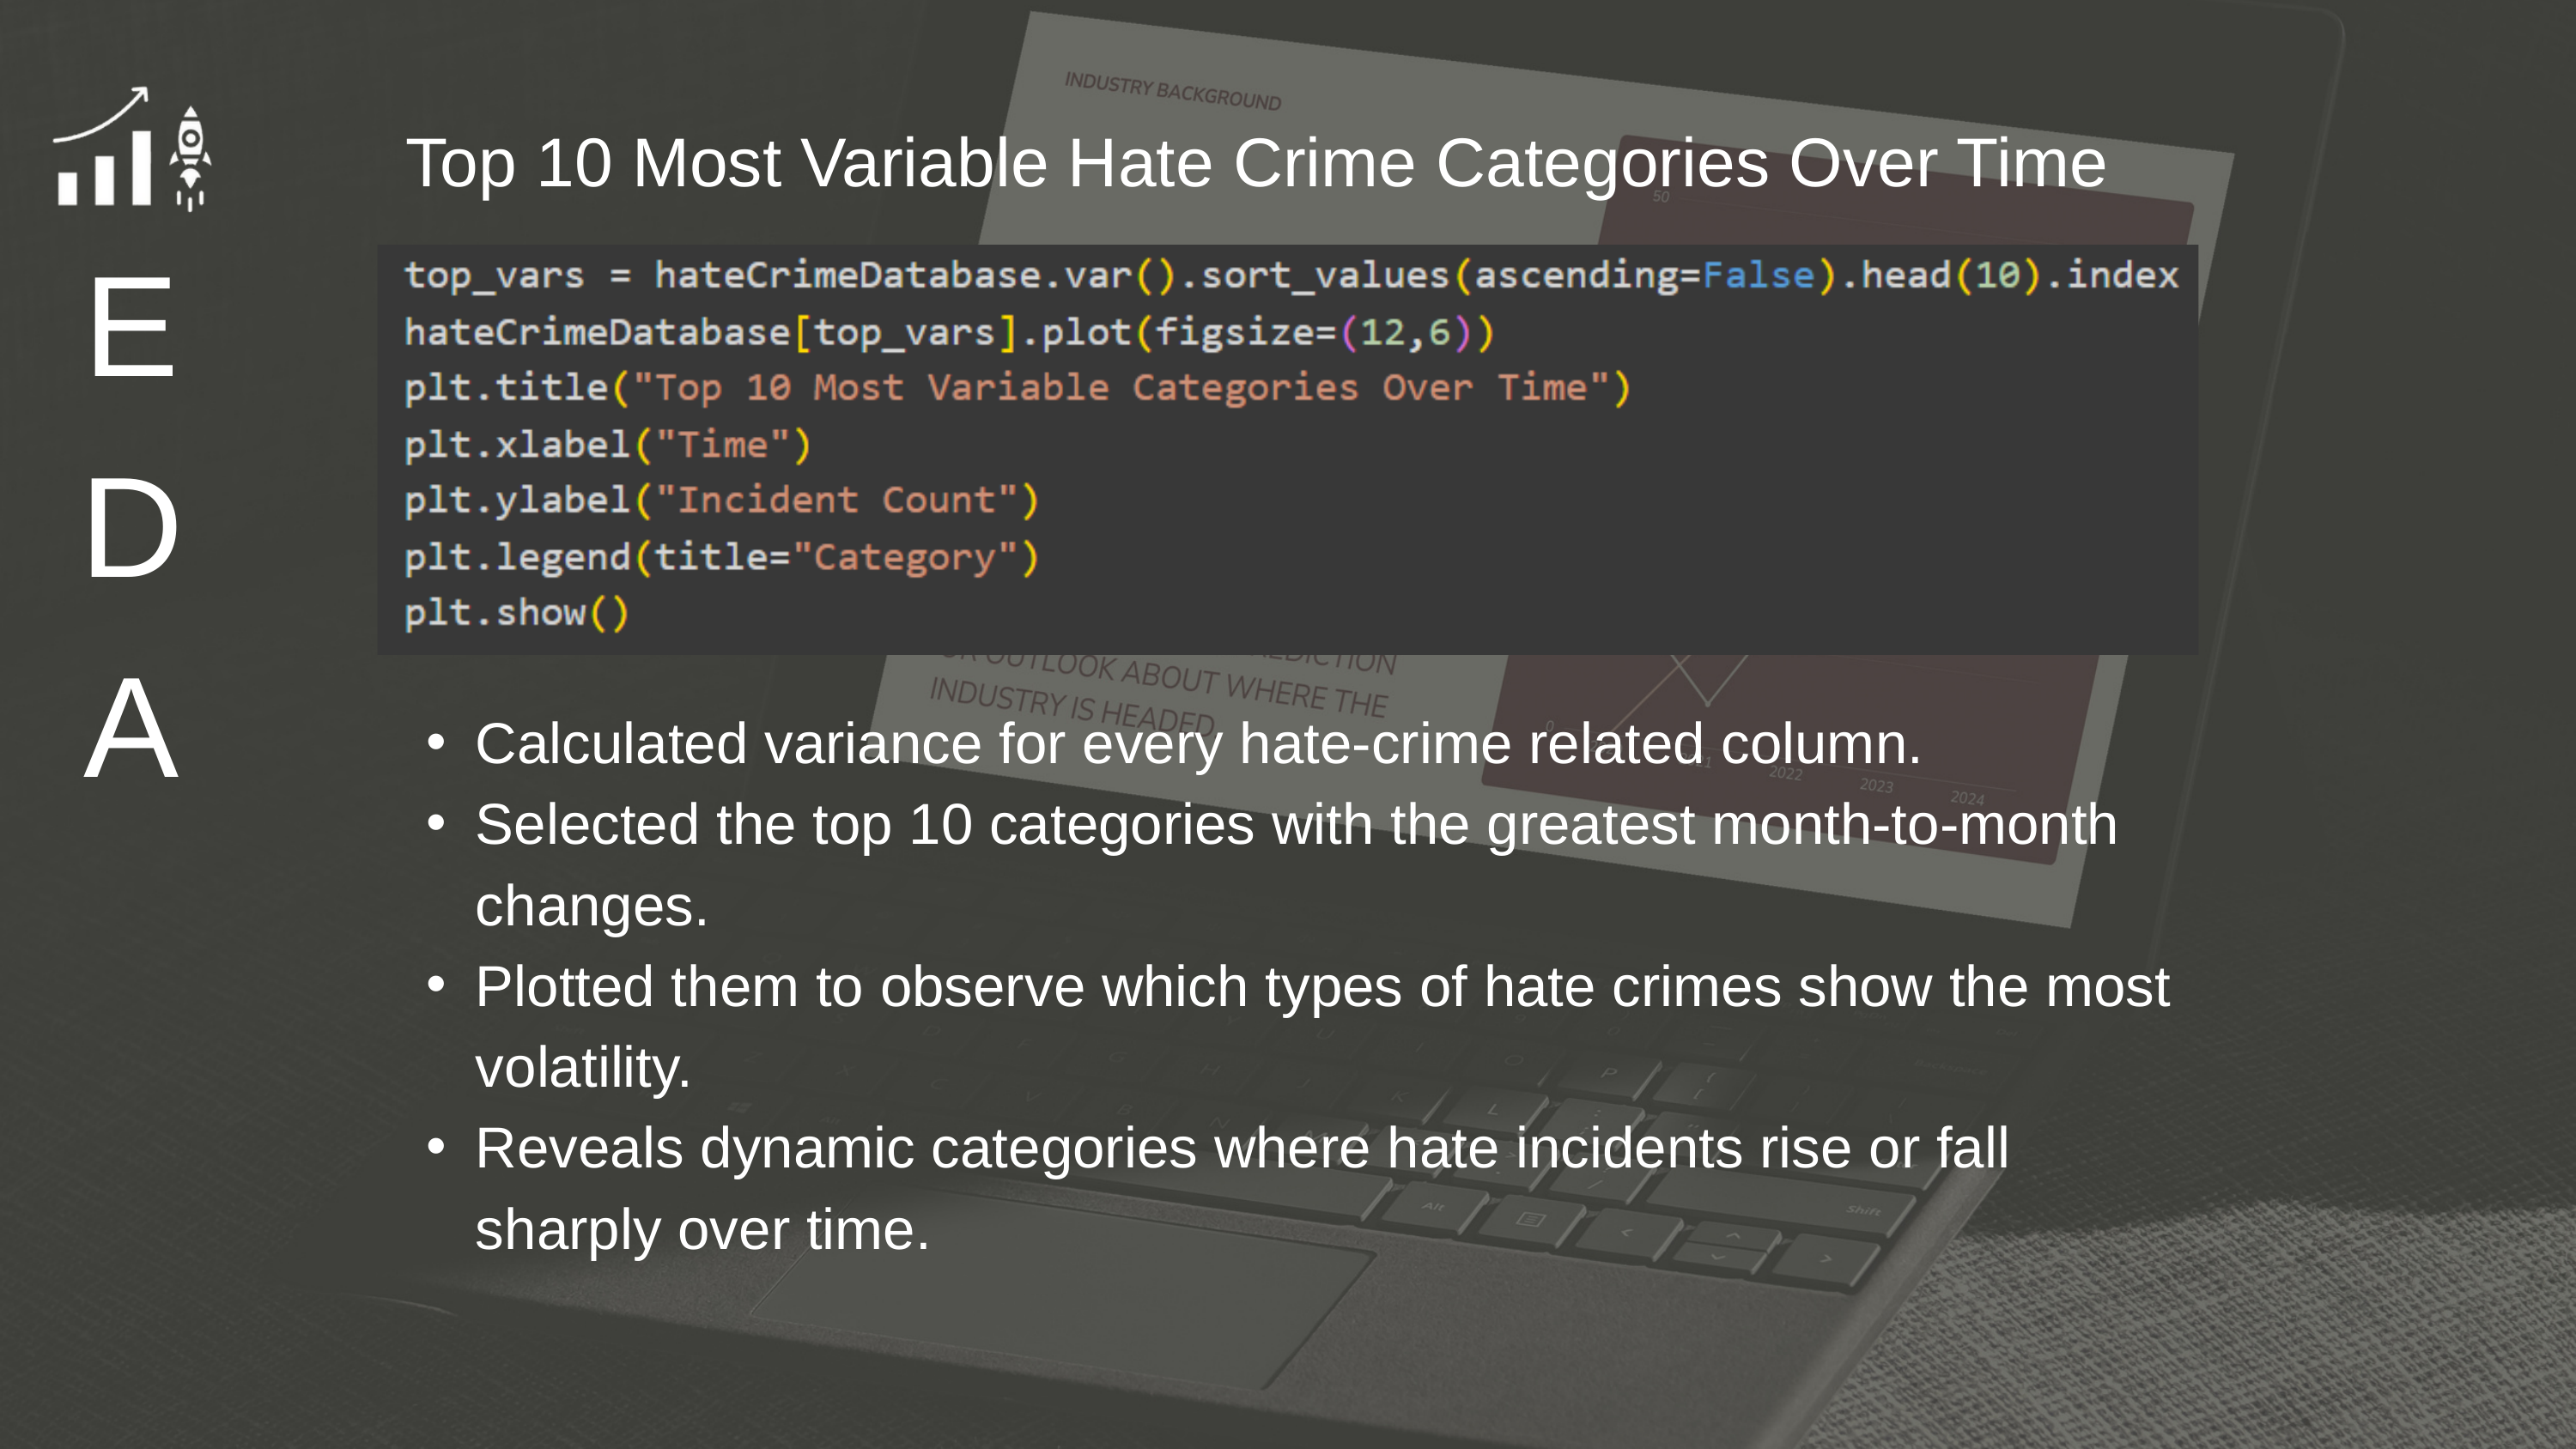

Top 10 Most Variable Hate Crime Categories Over Time
EDA

Calculated variance for every hate-crime related column.
Selected the top 10 categories with the greatest month-to-month changes.
Plotted them to observe which types of hate crimes show the most volatility.
Reveals dynamic categories where hate incidents rise or fall sharply over time.